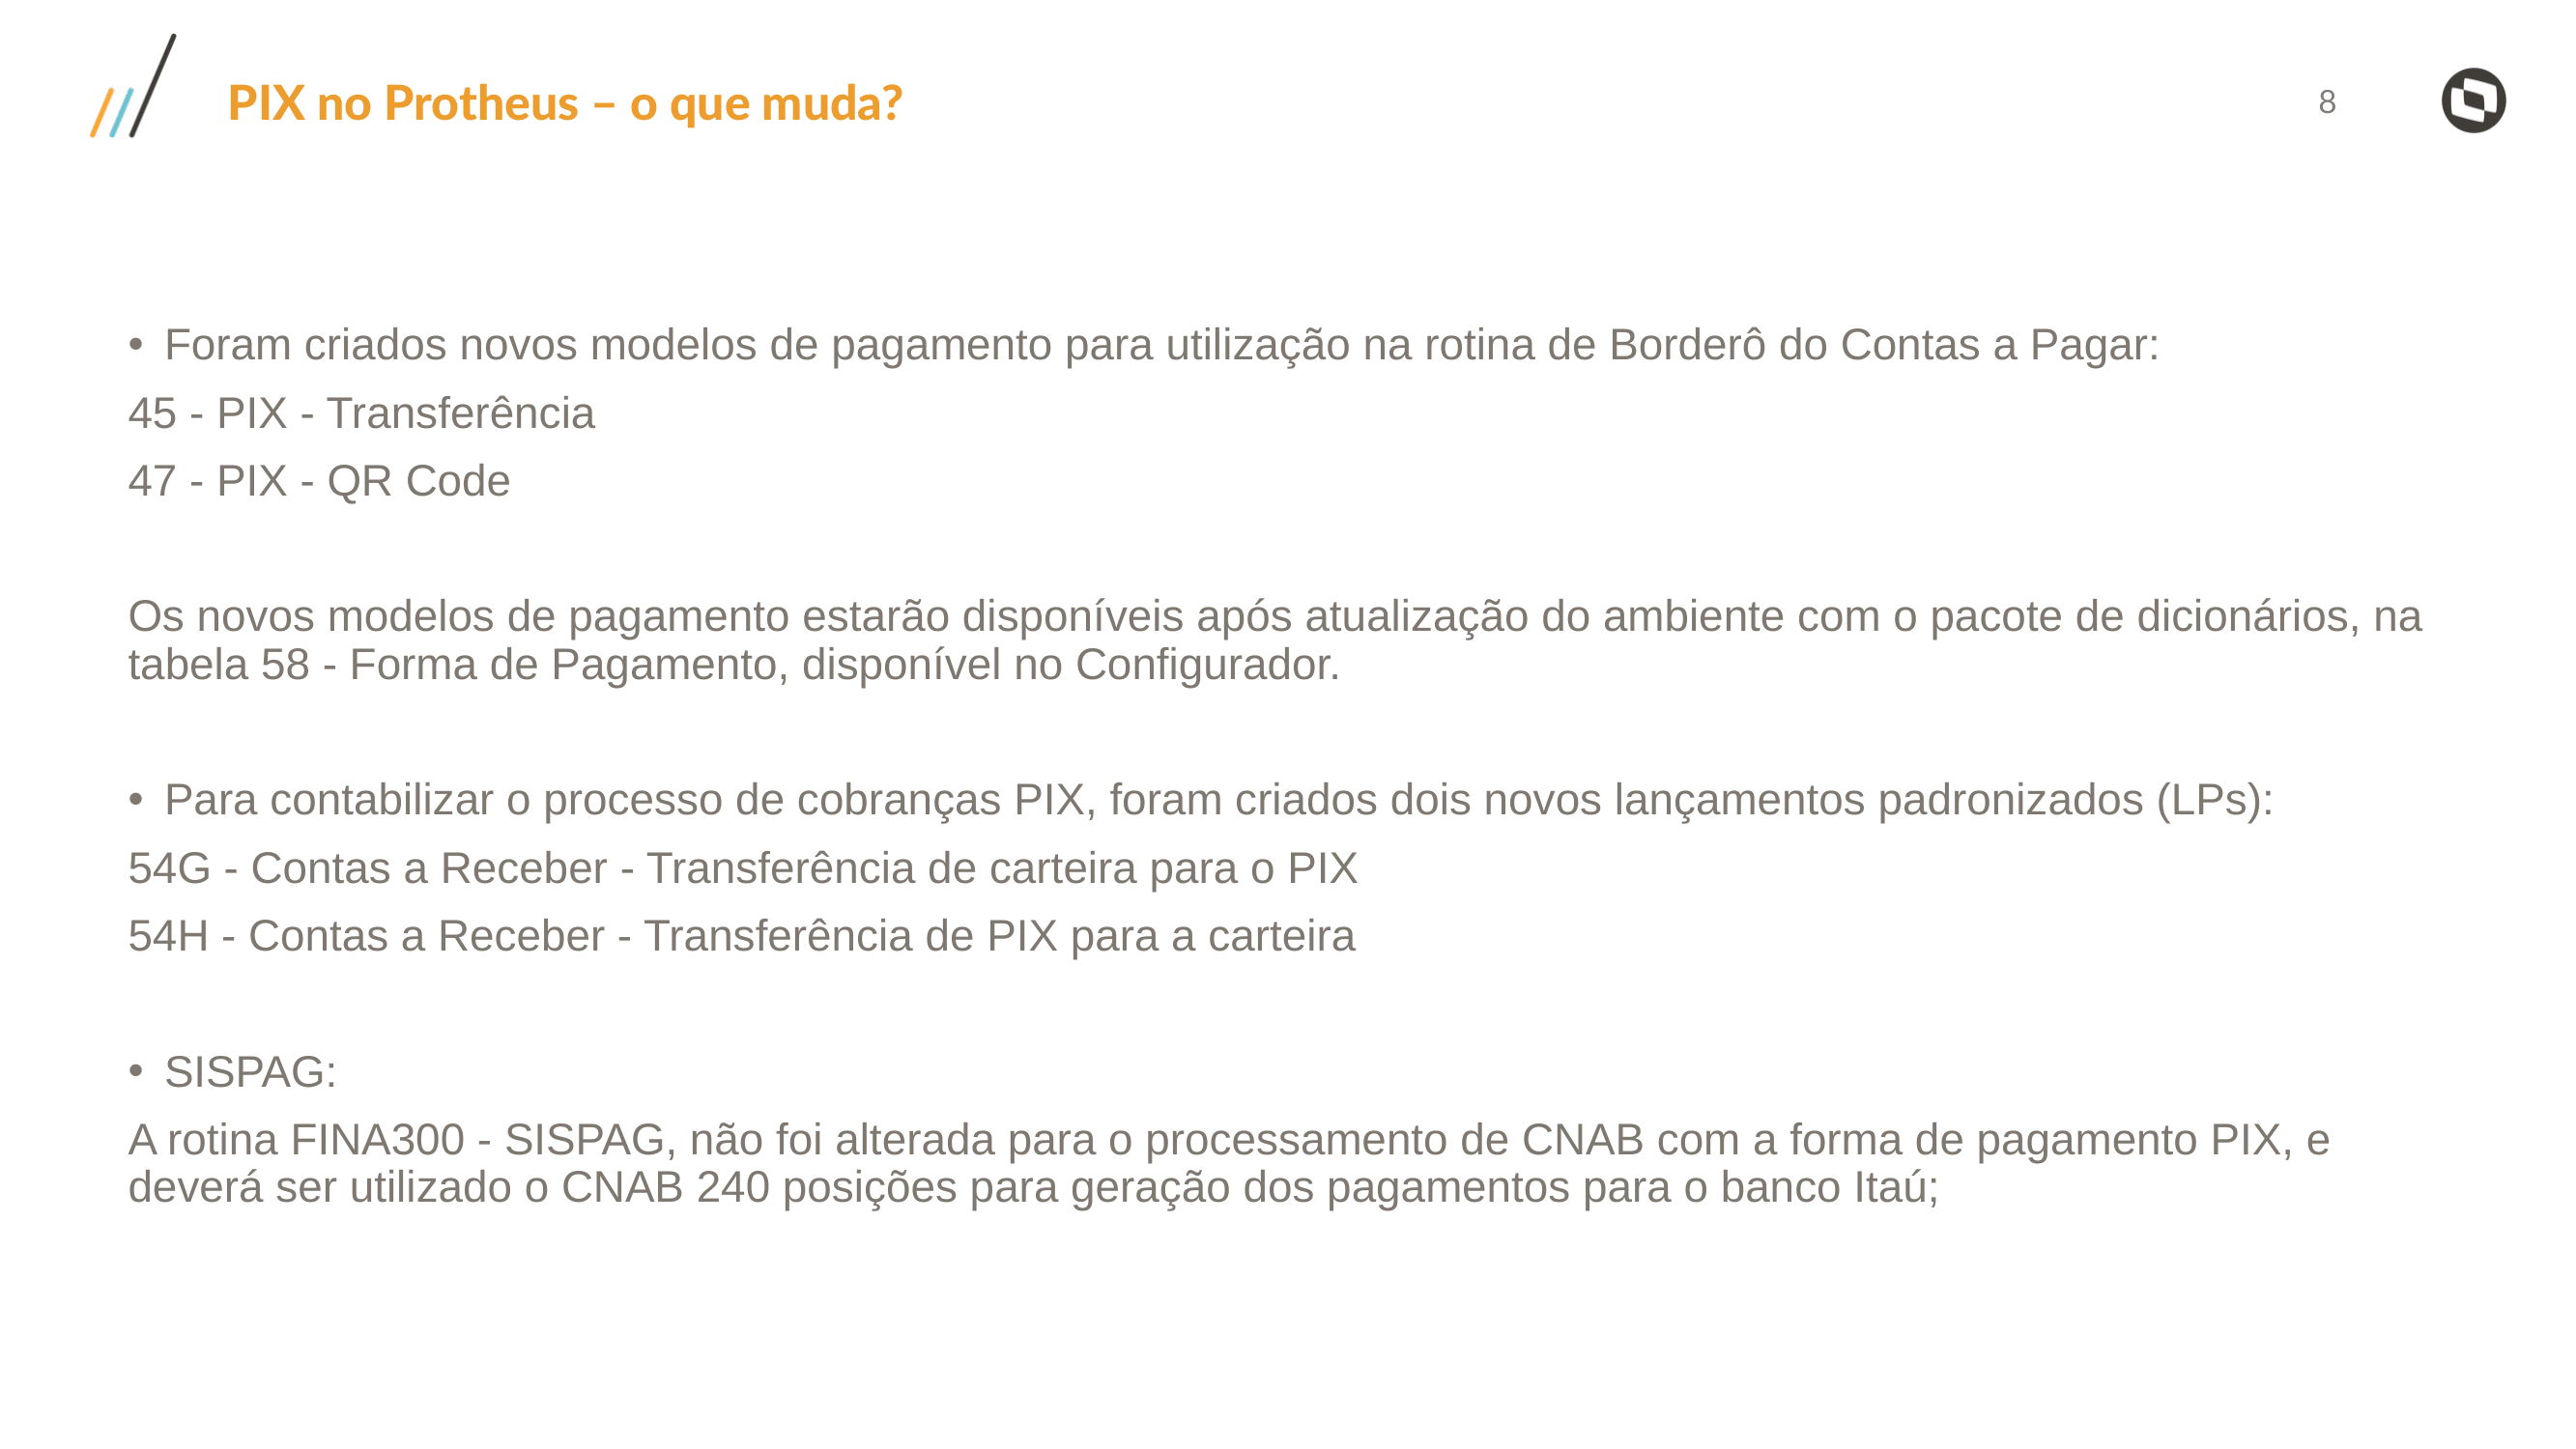

PIX no Protheus – o que muda?
Foram criados novos modelos de pagamento para utilização na rotina de Borderô do Contas a Pagar:
45 - PIX - Transferência
47 - PIX - QR Code

Os novos modelos de pagamento estarão disponíveis após atualização do ambiente com o pacote de dicionários, na tabela 58 - Forma de Pagamento, disponível no Configurador.

Para contabilizar o processo de cobranças PIX, foram criados dois novos lançamentos padronizados (LPs):
54G - Contas a Receber - Transferência de carteira para o PIX
54H - Contas a Receber - Transferência de PIX para a carteira

SISPAG:
A rotina FINA300 - SISPAG, não foi alterada para o processamento de CNAB com a forma de pagamento PIX, e deverá ser utilizado o CNAB 240 posições para geração dos pagamentos para o banco Itaú;